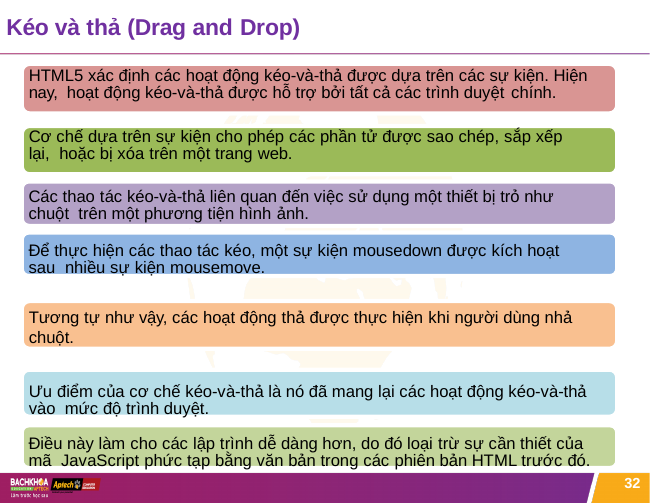

# Kéo và thả (Drag and Drop)

HTML5 xác định các hoạt động kéo-và-thả được dựa trên các sự kiện. Hiện nay,  hoạt động kéo-và-thả được hỗ trợ bởi tất cả các trình duyệt chính.

Cơ chế dựa trên sự kiện cho phép các phần tử được sao chép, sắp xếp lại,  hoặc bị xóa trên một trang web.

Các thao tác kéo-và-thả liên quan đến việc sử dụng một thiết bị trỏ như chuột  trên một phương tiện hình ảnh.

Để thực hiện các thao tác kéo, một sự kiện mousedown được kích hoạt sau  nhiều sự kiện mousemove.

Tương tự như vậy, các hoạt động thả được thực hiện khi người dùng nhả chuột.

Ưu điểm của cơ chế kéo-và-thả là nó đã mang lại các hoạt động kéo-và-thả vào  mức độ trình duyệt.

Điều này làm cho các lập trình dễ dàng hơn, do đó loại trừ sự cần thiết của mã  JavaScript phức tạp bằng văn bản trong các phiên bản HTML trước đó.

32